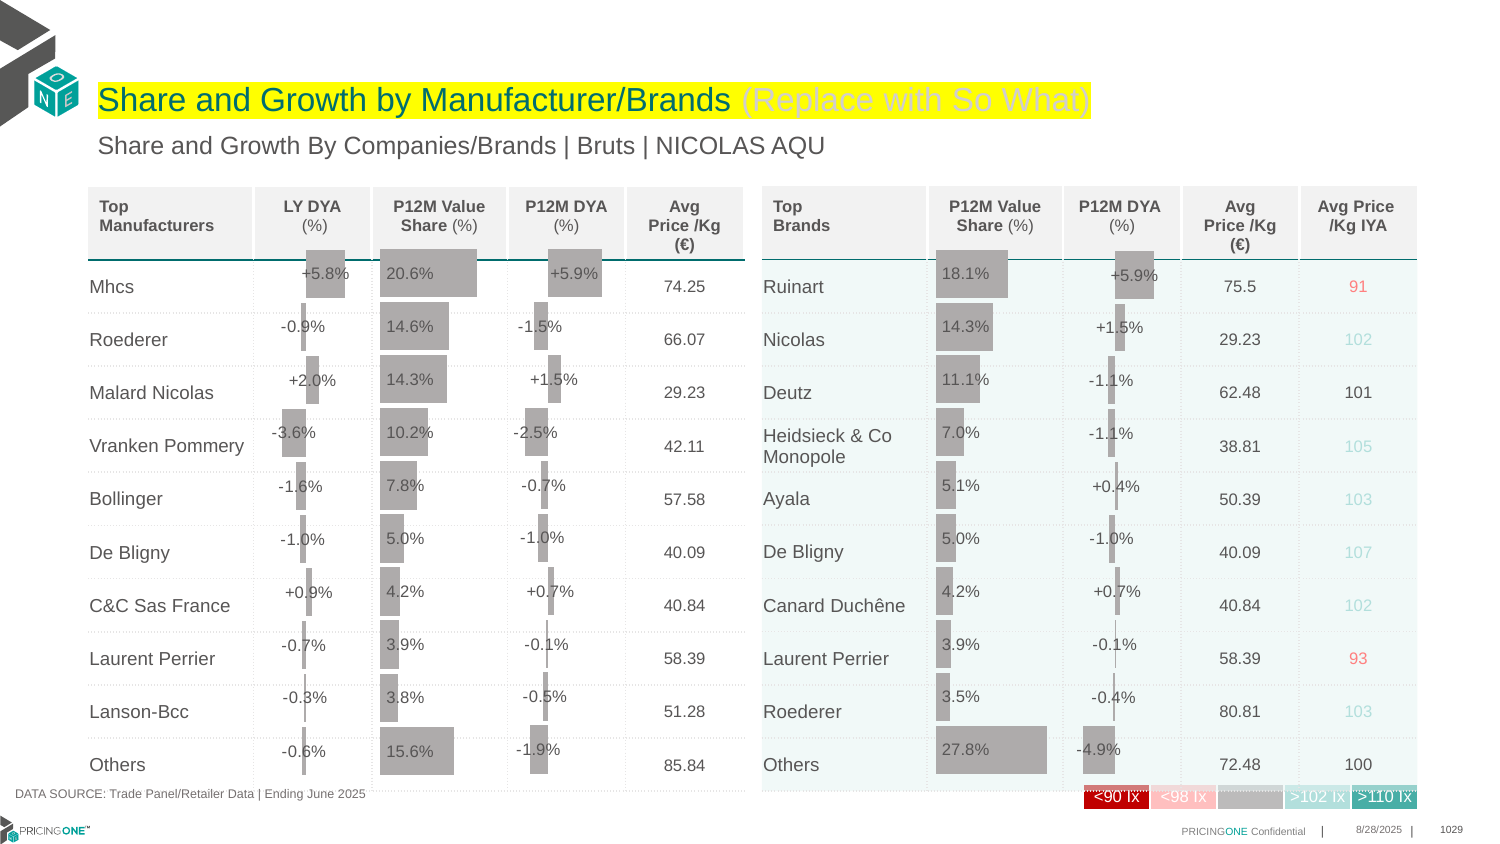

# Share and Growth by Manufacturer/Brands (Replace with So What)

Share and Growth By Companies/Brands | Bruts | NICOLAS AQU
| Top Brands | P12M Value Share (%) | P12M DYA (%) | Avg Price /Kg (€) | Avg Price /Kg IYA |
| --- | --- | --- | --- | --- |
| Ruinart |  |  | 75.5 | 91 |
| Nicolas |  |  | 29.23 | 102 |
| Deutz |  |  | 62.48 | 101 |
| Heidsieck & Co Monopole |  |  | 38.81 | 105 |
| Ayala |  |  | 50.39 | 103 |
| De Bligny |  |  | 40.09 | 107 |
| Canard Duchêne |  |  | 40.84 | 102 |
| Laurent Perrier |  |  | 58.39 | 93 |
| Roederer |  |  | 80.81 | 103 |
| Others |  |  | 72.48 | 100 |
| Top Manufacturers | LY DYA (%) | P12M Value Share (%) | P12M DYA (%) | Avg Price /Kg (€) |
| --- | --- | --- | --- | --- |
| Mhcs |  |  |  | 74.25 |
| Roederer |  |  |  | 66.07 |
| Malard Nicolas |  |  |  | 29.23 |
| Vranken Pommery |  |  |  | 42.11 |
| Bollinger |  |  |  | 57.58 |
| De Bligny |  |  |  | 40.09 |
| C&C Sas France |  |  |  | 40.84 |
| Laurent Perrier |  |  |  | 58.39 |
| Lanson-Bcc |  |  |  | 51.28 |
| Others |  |  |  | 85.84 |

### Chart

| Category | Share DYA P12M |
|---|---|
| None | 0.05861758170238454 |

### Chart

| Category | Value Share P12M |
|---|---|
| None | 0.206043294902796 |

### Chart

| Category | Share DYA LY |
|---|---|
| None | 0.05825761728376588 |

### Chart

| Category | Value Share |
|---|---|
| None | 0.1812204226462097 |

### Chart

| Category | Share DYA |
|---|---|
| None | 0.05884302324566125 |
DATA SOURCE: Trade Panel/Retailer Data | Ending June 2025
| <90 Ix | <98 Ix |  | >102 Ix | >110 Ix |
| --- | --- | --- | --- | --- |

8/28/2025
1029